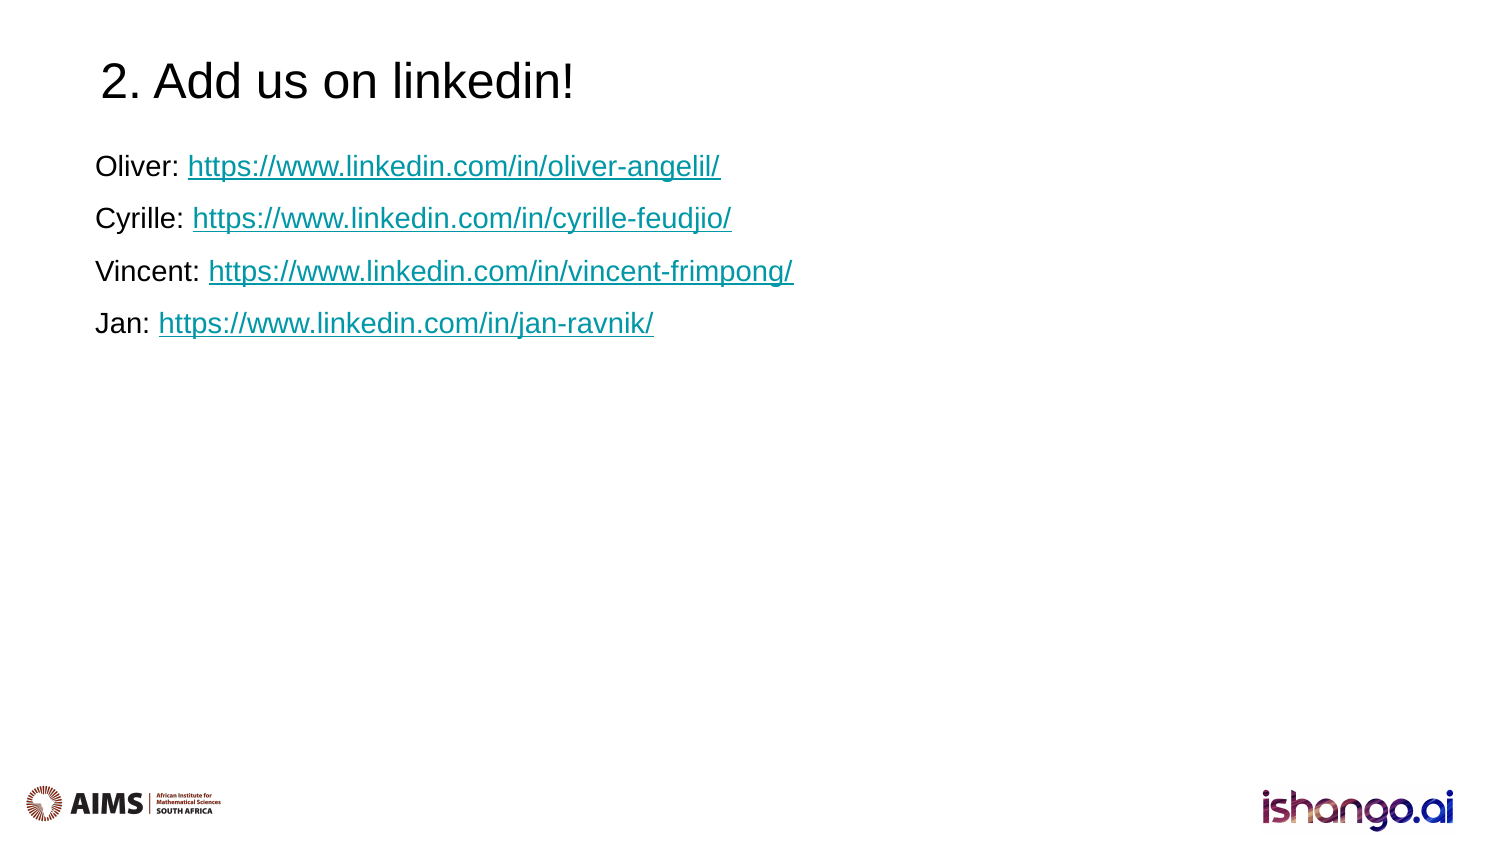

2. Add us on linkedin!
Oliver: https://www.linkedin.com/in/oliver-angelil/
Cyrille: https://www.linkedin.com/in/cyrille-feudjio/
Vincent: https://www.linkedin.com/in/vincent-frimpong/
Jan: https://www.linkedin.com/in/jan-ravnik/